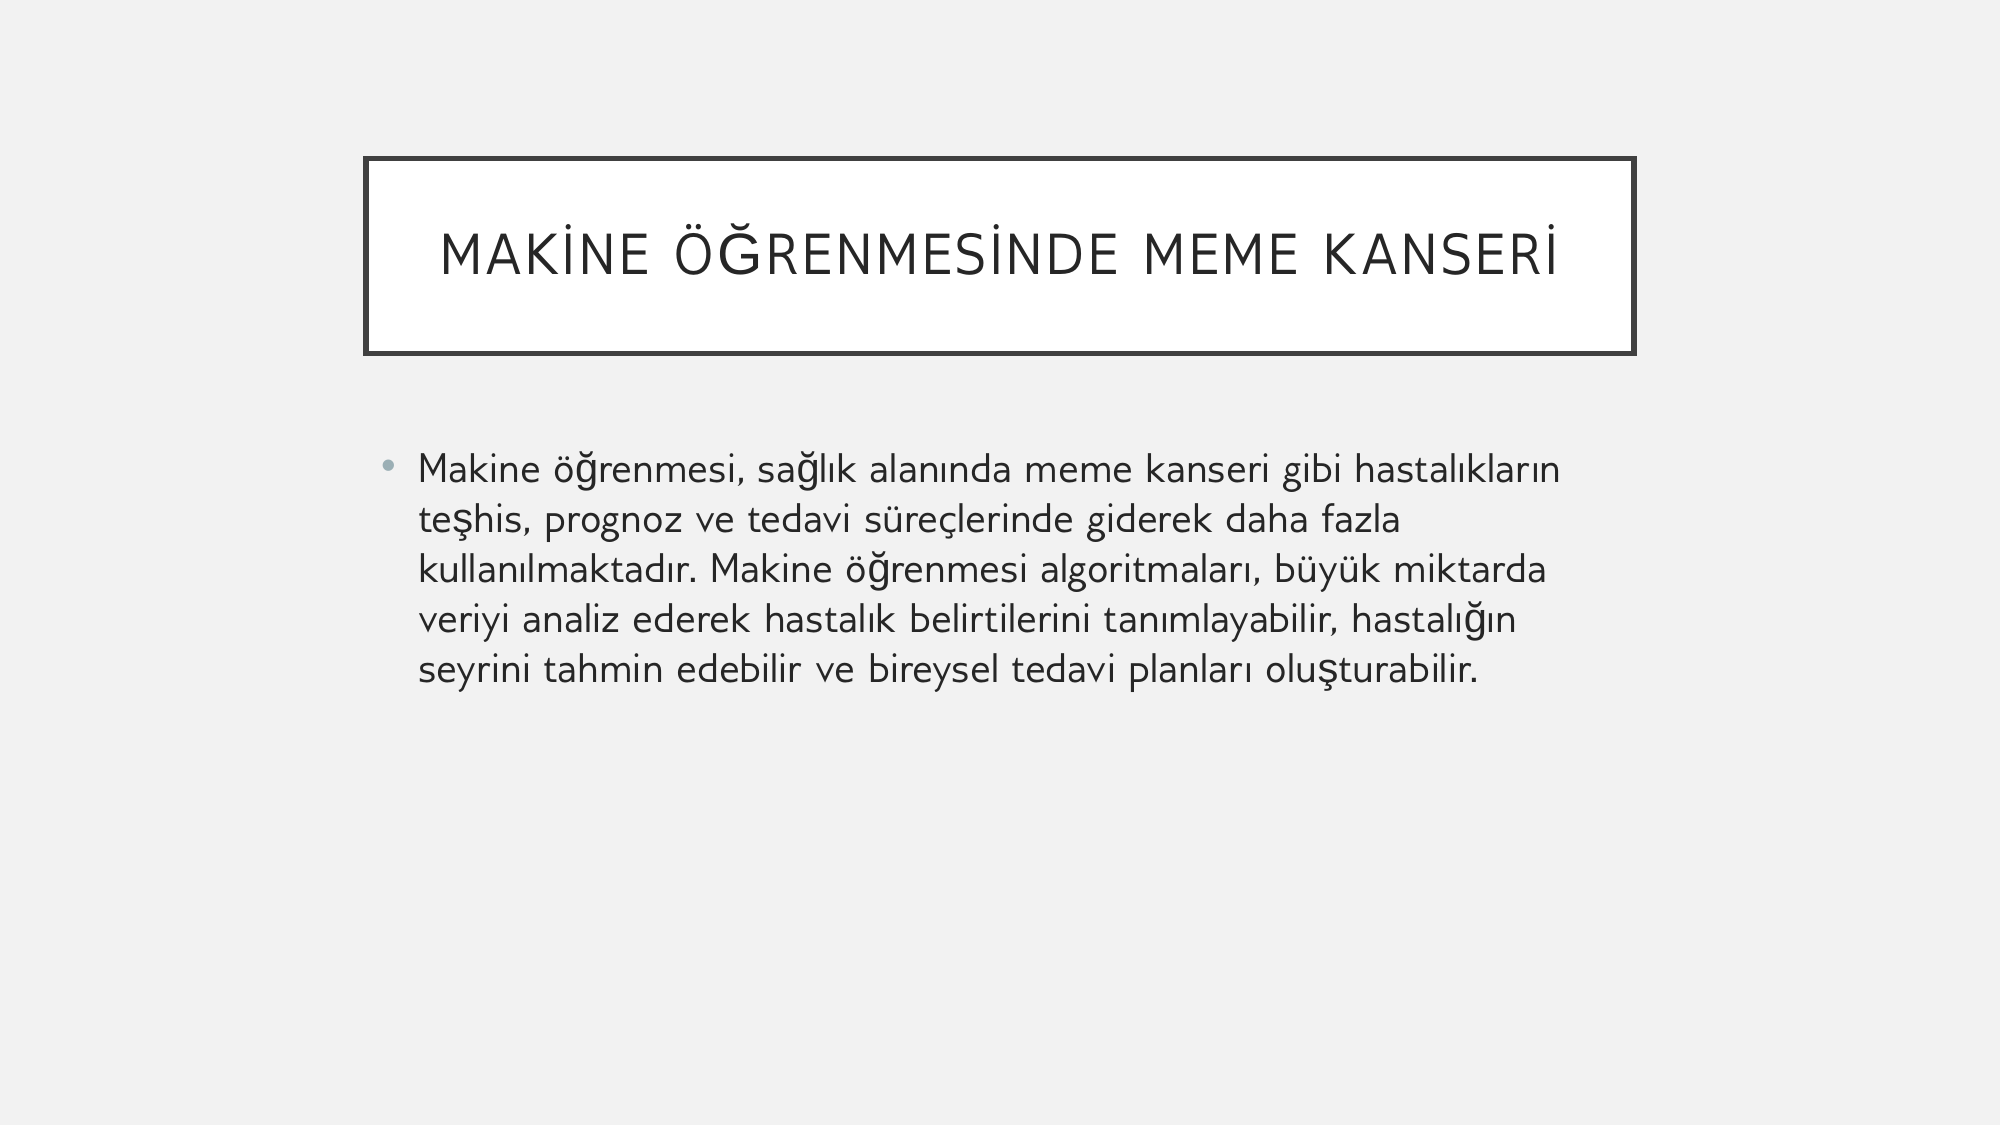

# Makine öğrenmesinde meme kanseri
Makine öğrenmesi, sağlık alanında meme kanseri gibi hastalıkların teşhis, prognoz ve tedavi süreçlerinde giderek daha fazla kullanılmaktadır. Makine öğrenmesi algoritmaları, büyük miktarda veriyi analiz ederek hastalık belirtilerini tanımlayabilir, hastalığın seyrini tahmin edebilir ve bireysel tedavi planları oluşturabilir.